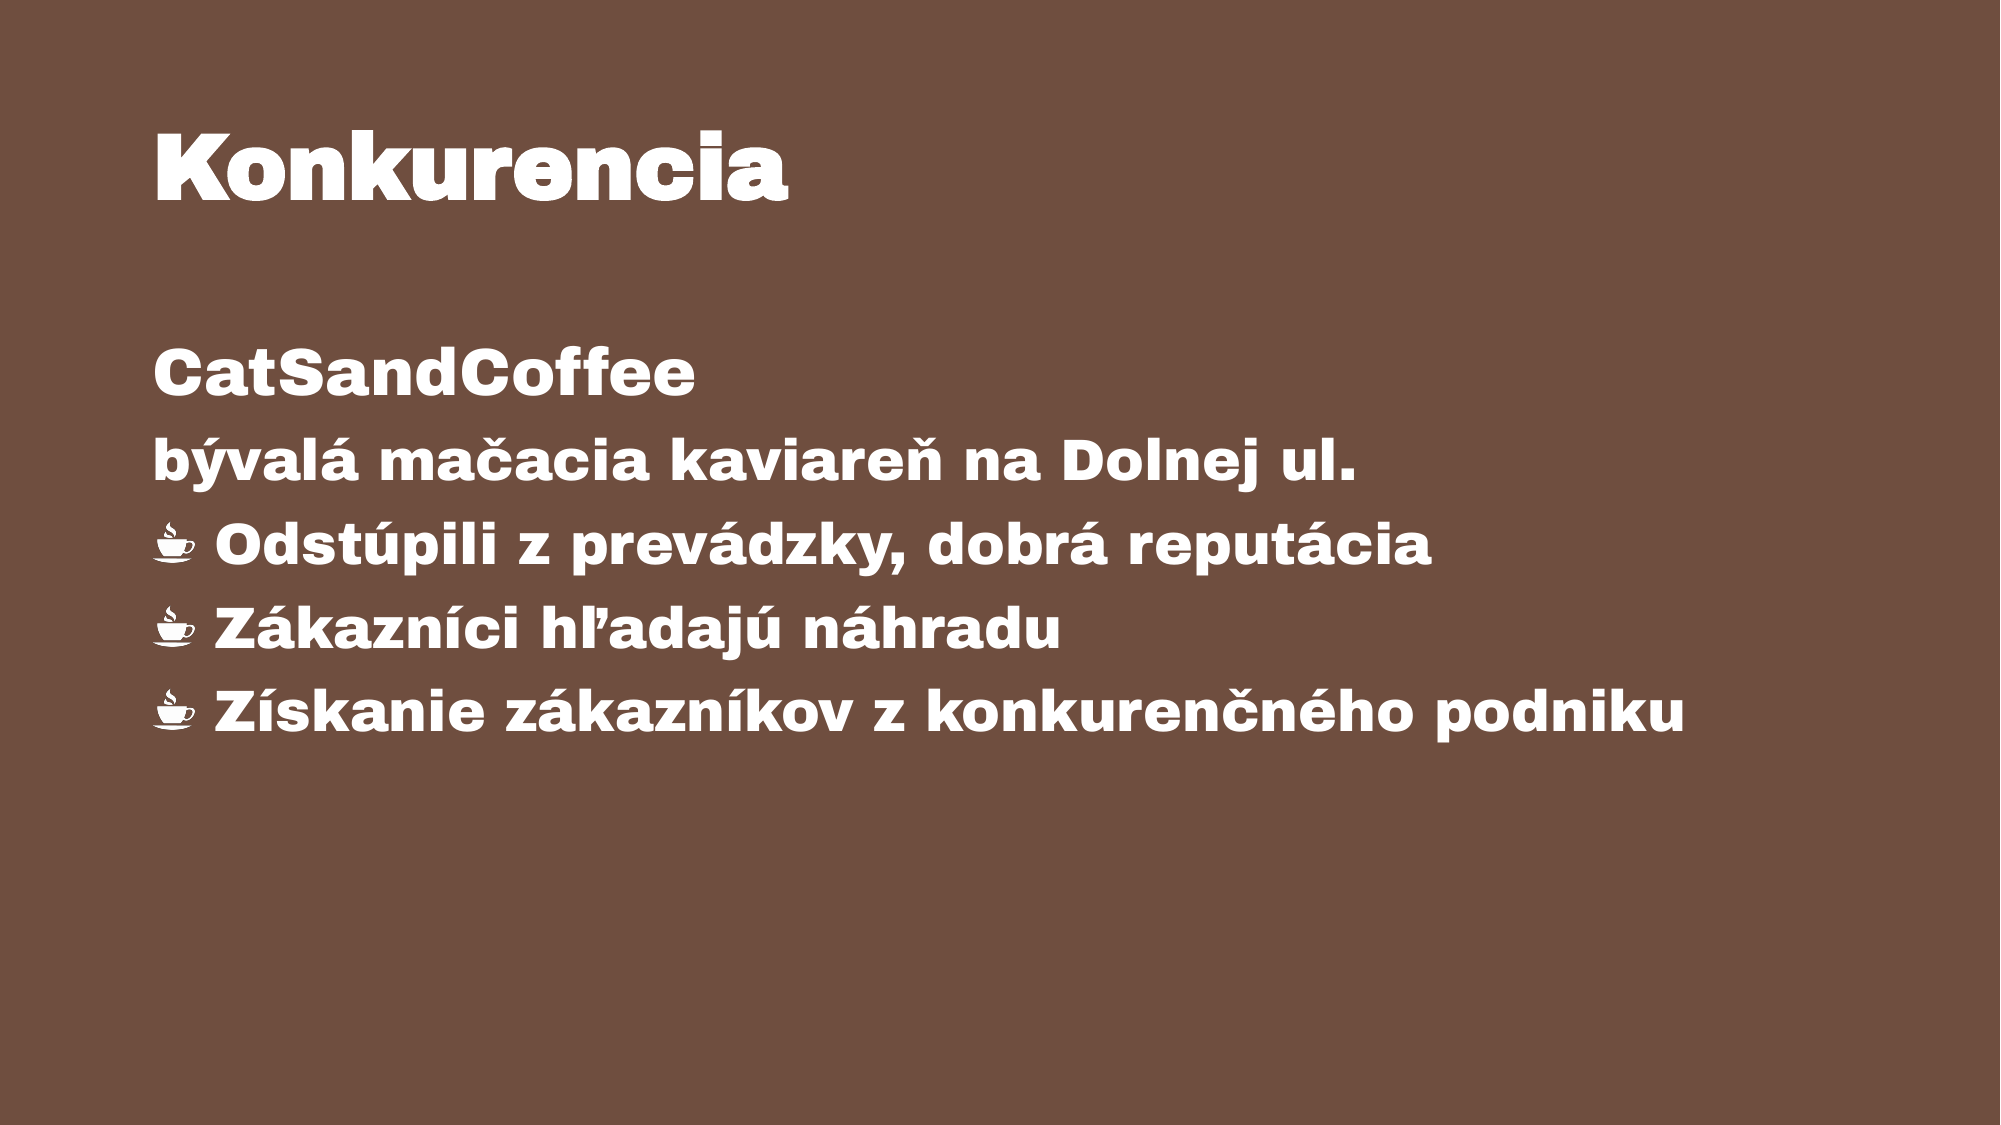

# Konkurencia

CatSandCoffee
bývalá mačacia kaviareň na Dolnej ul.
 Odstúpili z prevádzky, dobrá reputácia
 Zákazníci hľadajú náhradu
 Získanie zákazníkov z konkurenčného podniku